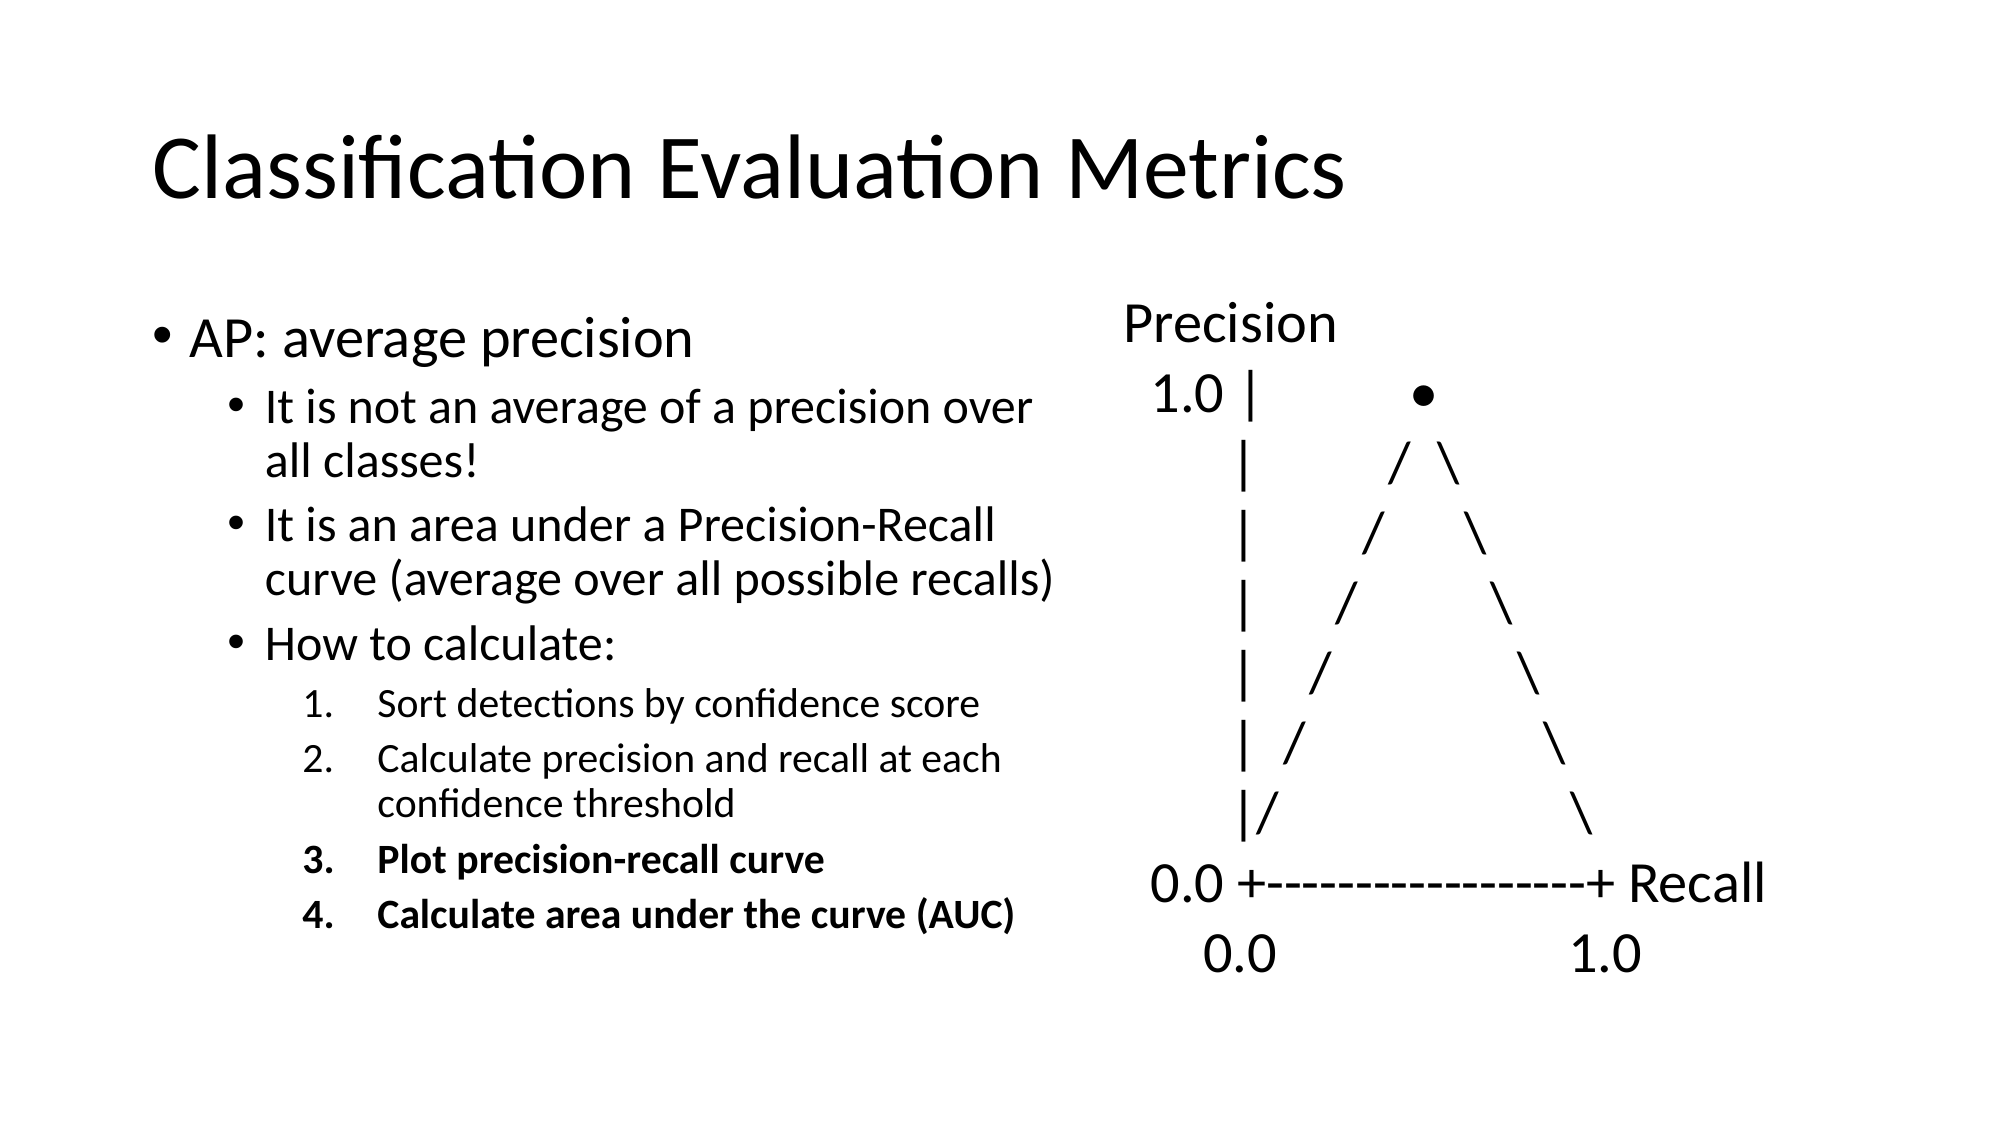

# Classification Evaluation Metrics
Precision
  1.0 |           •
        |          /  \
        |        /      \
        |      /          \
        |    /              \
        |  /                  \
        |/                      \
  0.0 +------------------+ Recall
      0.0                      1.0
AP: average precision
It is not an average of a precision over all classes!
It is an area under a Precision-Recall curve (average over all possible recalls)
How to calculate:
Sort detections by confidence score
Calculate precision and recall at each confidence threshold
Plot precision-recall curve
Calculate area under the curve (AUC)